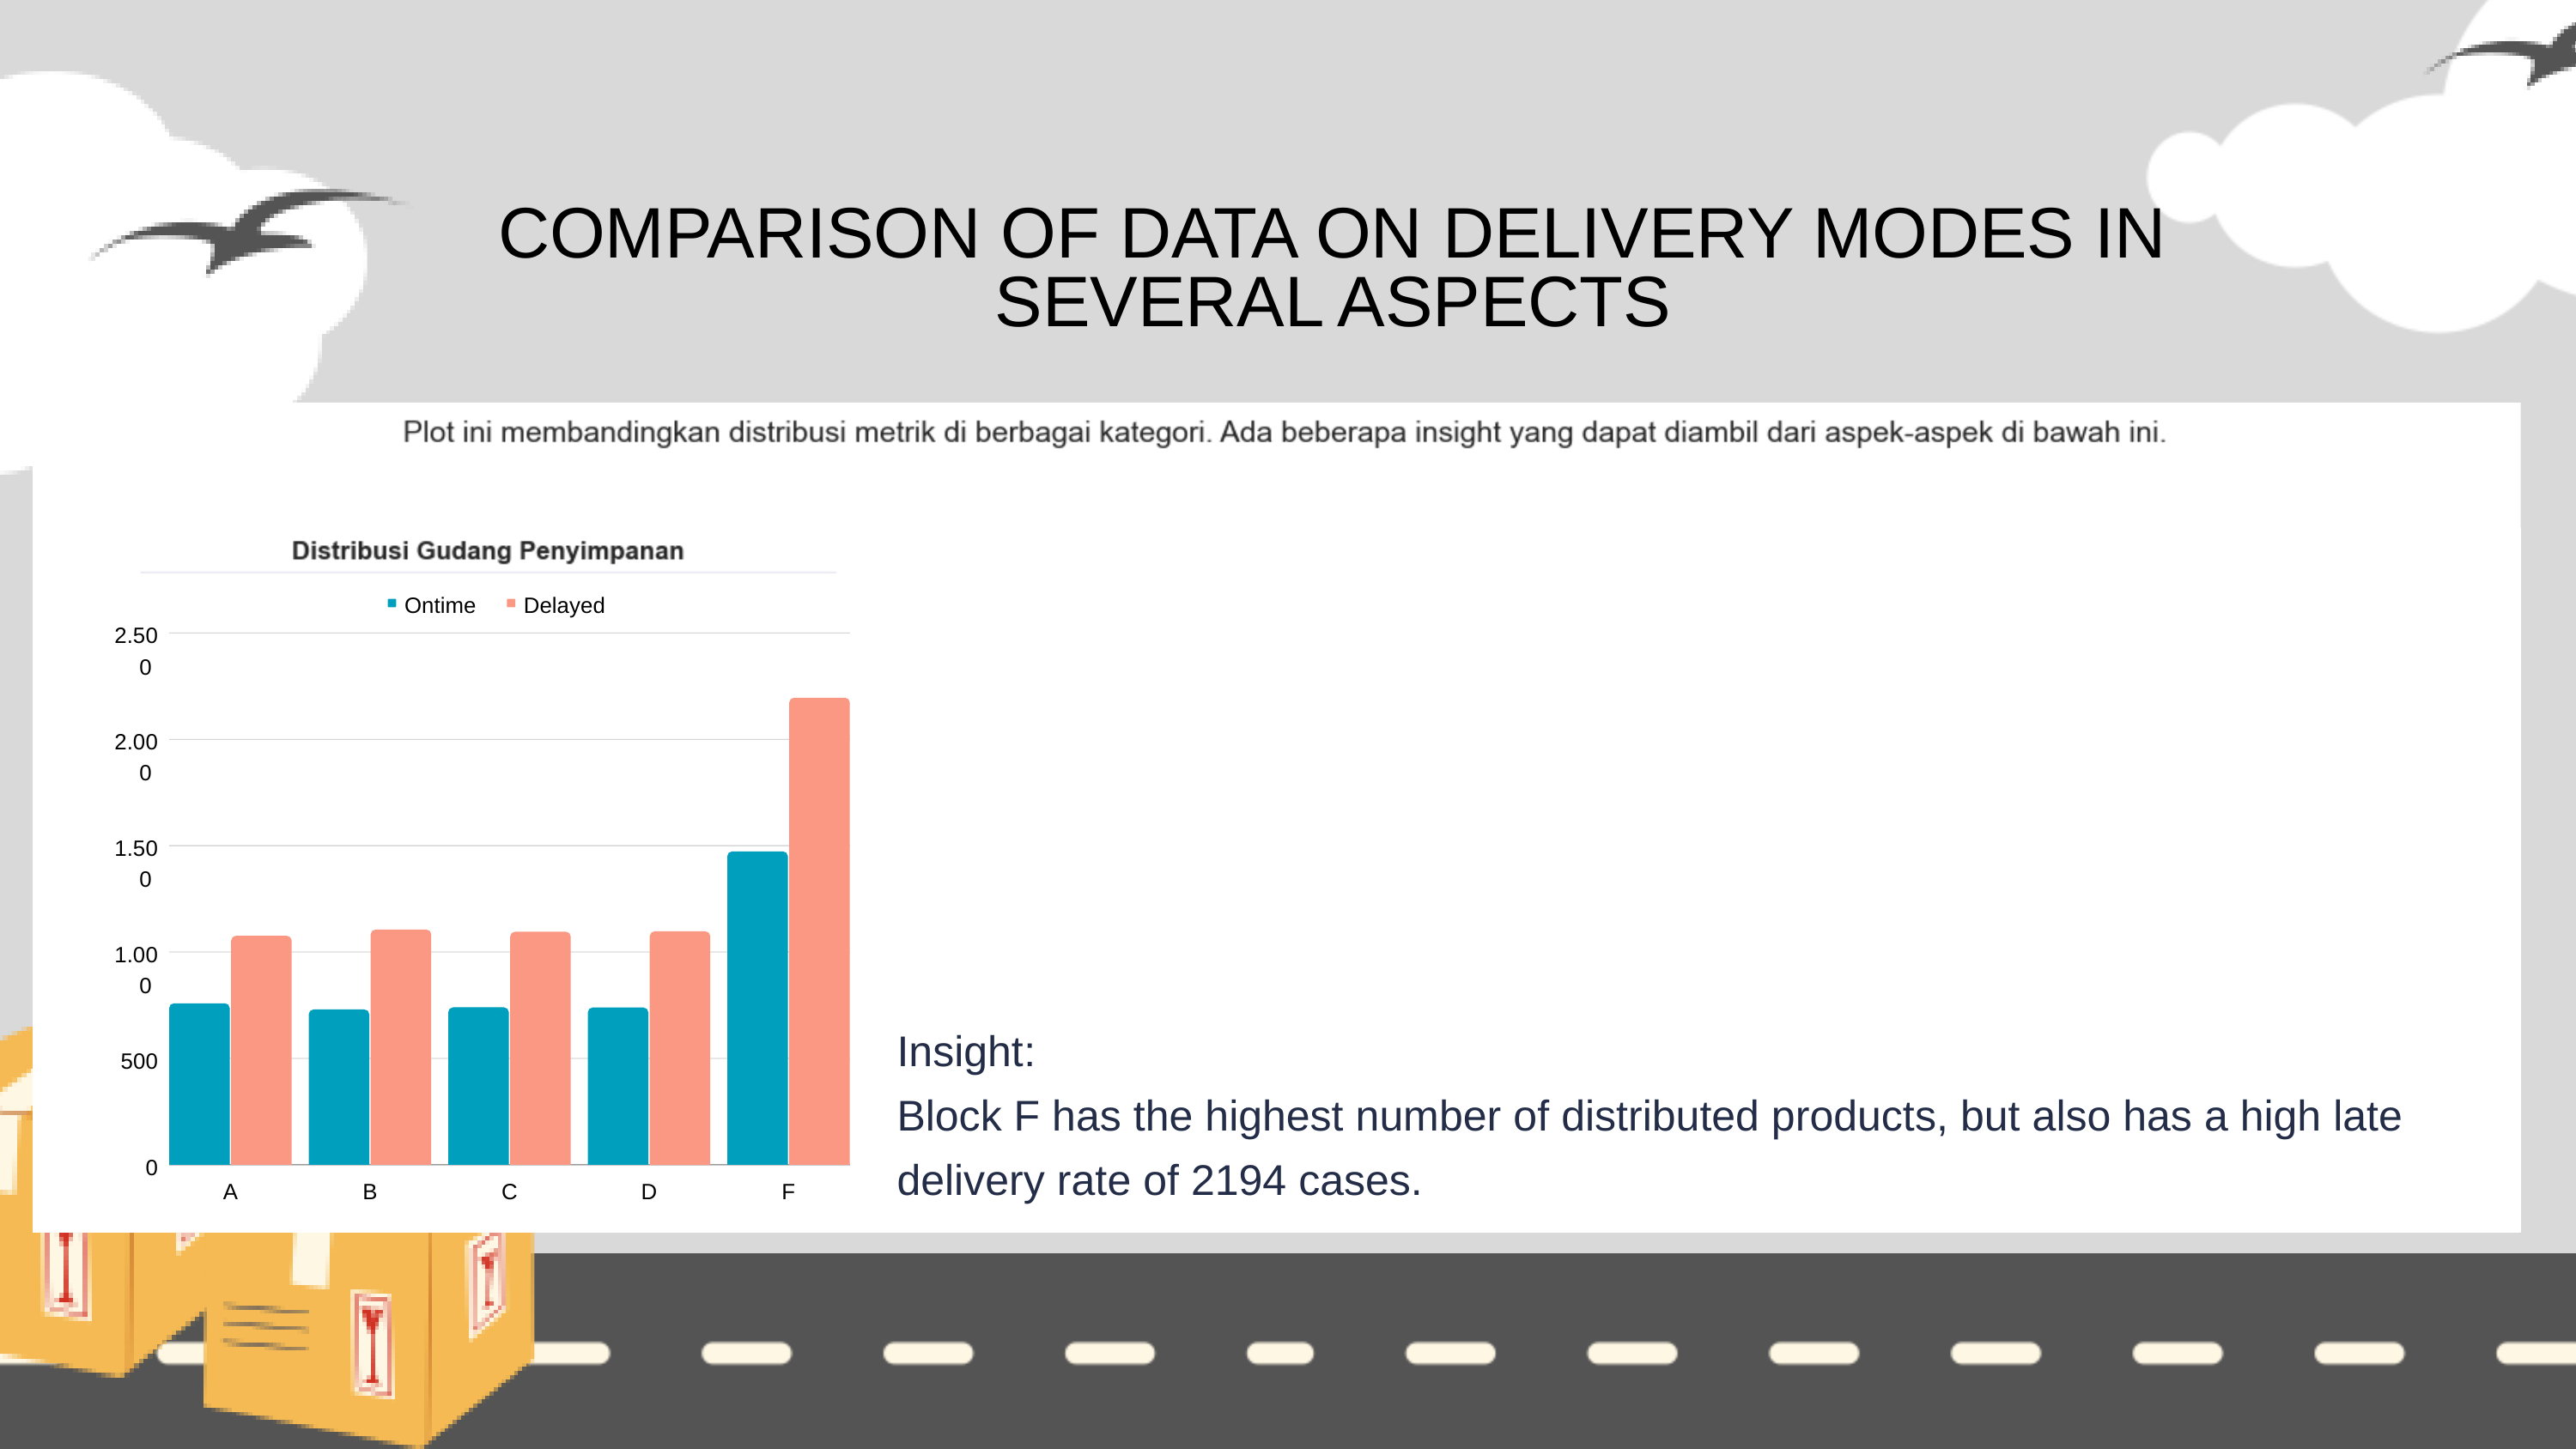

COMPARISON OF DATA ON DELIVERY MODES IN SEVERAL ASPECTS

Ontime
Delayed

2.500

2.000
1.500
1.000
500
0
A
B
C
D
F

Insight:
Block F has the highest number of distributed products, but also has a high late delivery rate of 2194 cases.